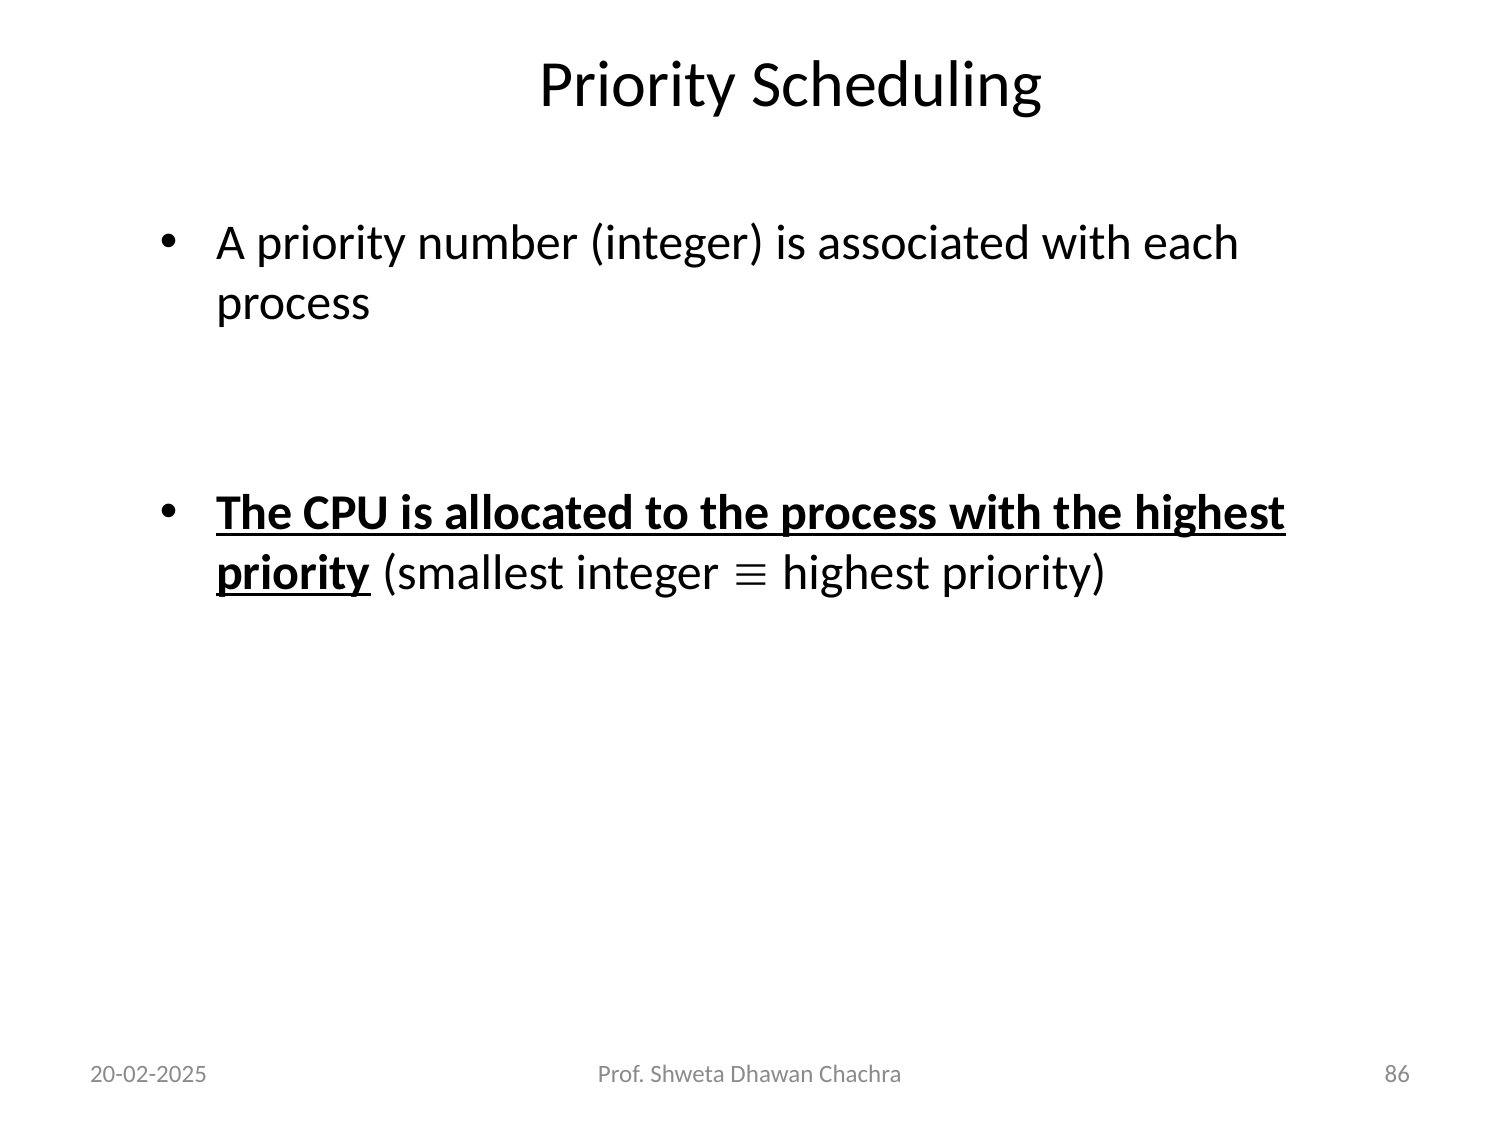

# Priority Scheduling
A priority number (integer) is associated with each process

The CPU is allocated to the process with the highest priority (smallest integer ≡ highest priority)

20-02-2025
Prof. Shweta Dhawan Chachra
86